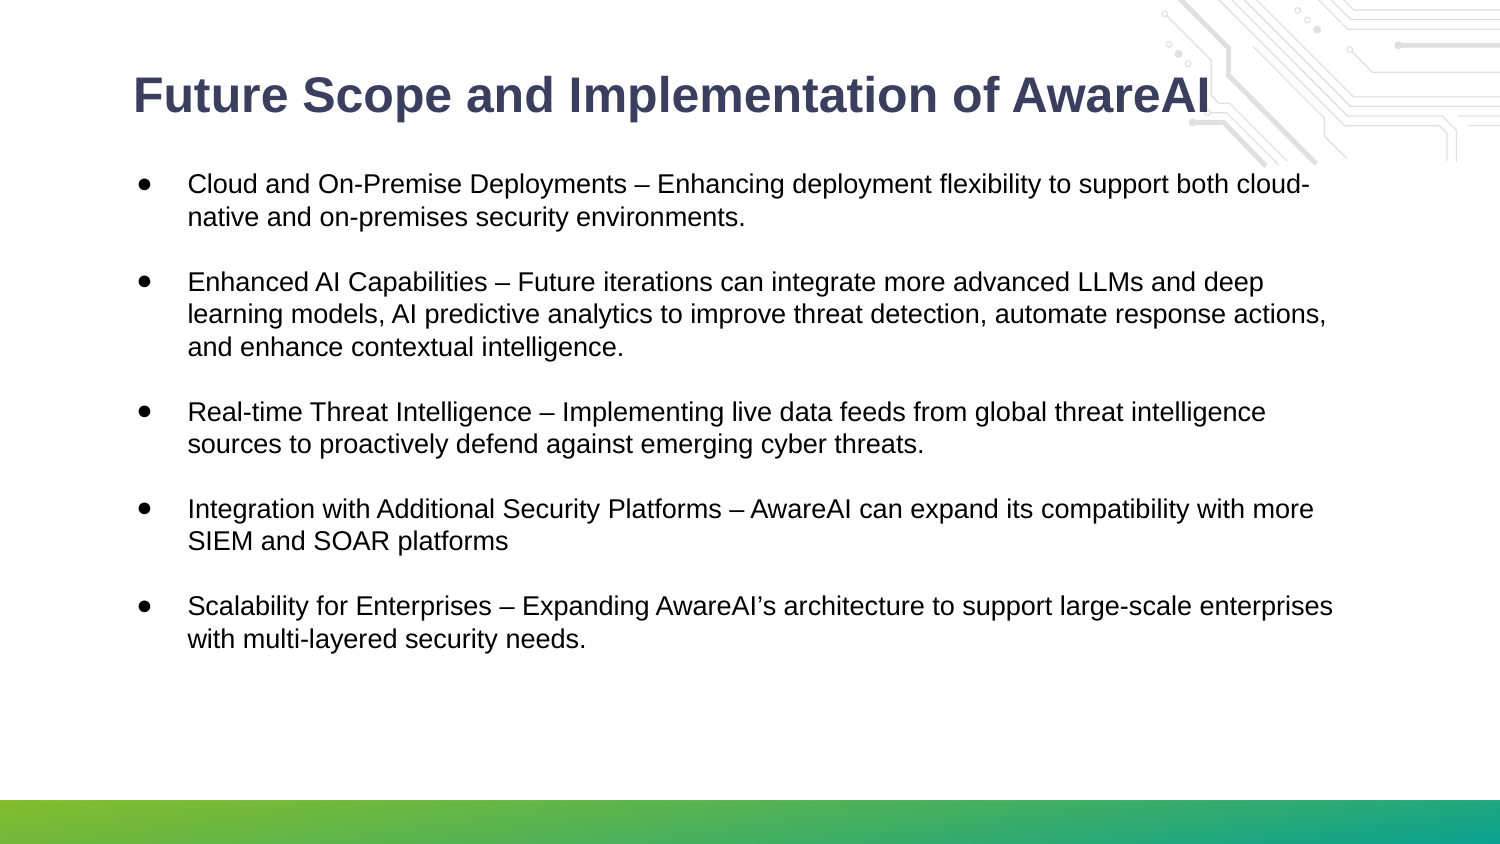

# Future Scope and Implementation of AwareAI
Cloud and On-Premise Deployments – Enhancing deployment flexibility to support both cloud-native and on-premises security environments.

Enhanced AI Capabilities – Future iterations can integrate more advanced LLMs and deep learning models, AI predictive analytics to improve threat detection, automate response actions, and enhance contextual intelligence.

Real-time Threat Intelligence – Implementing live data feeds from global threat intelligence sources to proactively defend against emerging cyber threats.

Integration with Additional Security Platforms – AwareAI can expand its compatibility with more SIEM and SOAR platforms

Scalability for Enterprises – Expanding AwareAI’s architecture to support large-scale enterprises with multi-layered security needs.